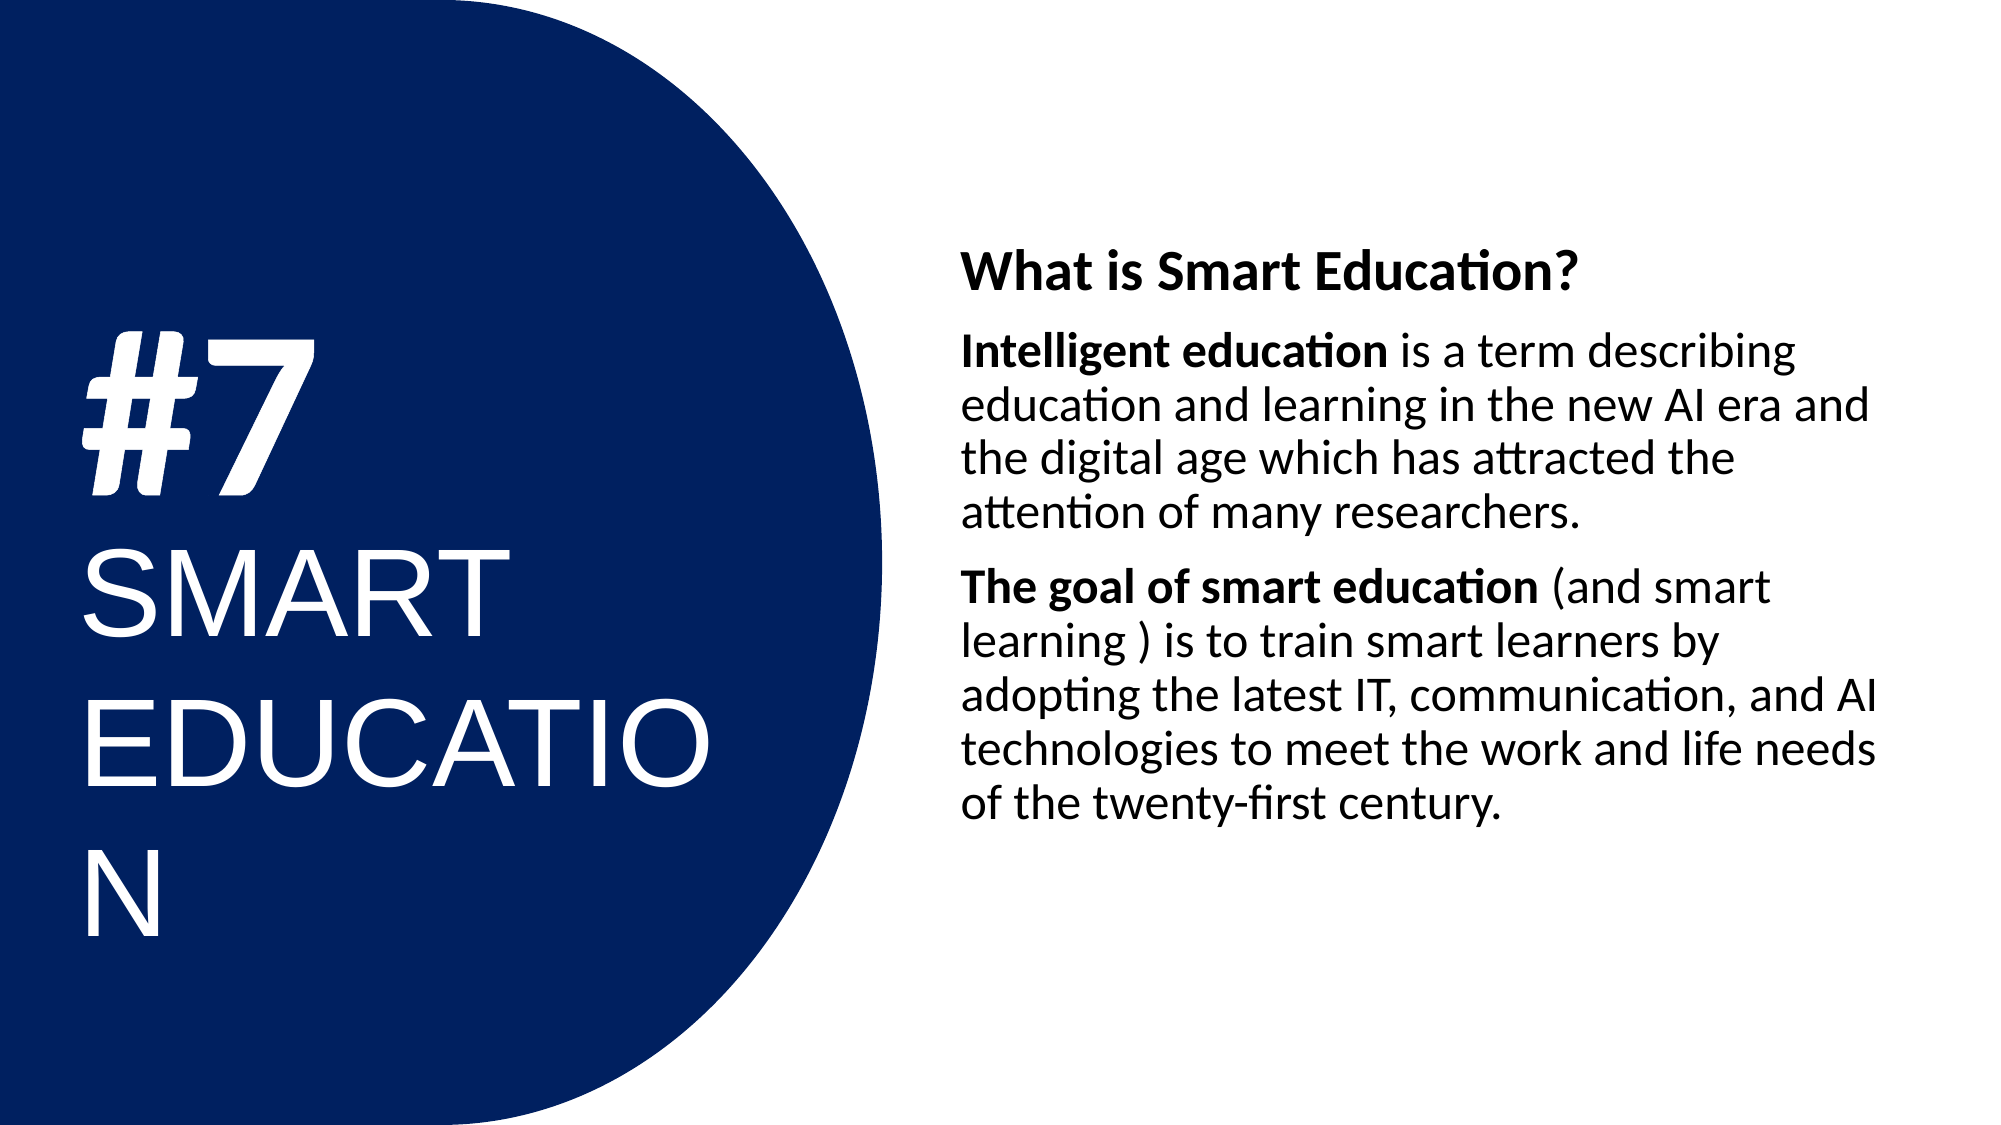

What is Smart Education?
Intelligent education is a term describing education and learning in the new AI era and the digital age which has attracted the attention of many researchers.
The goal of smart education (and smart learning ) is to train smart learners by adopting the latest IT, communication, and AI technologies to meet the work and life needs of the twenty-first century.
#7
SMART EDUCATION